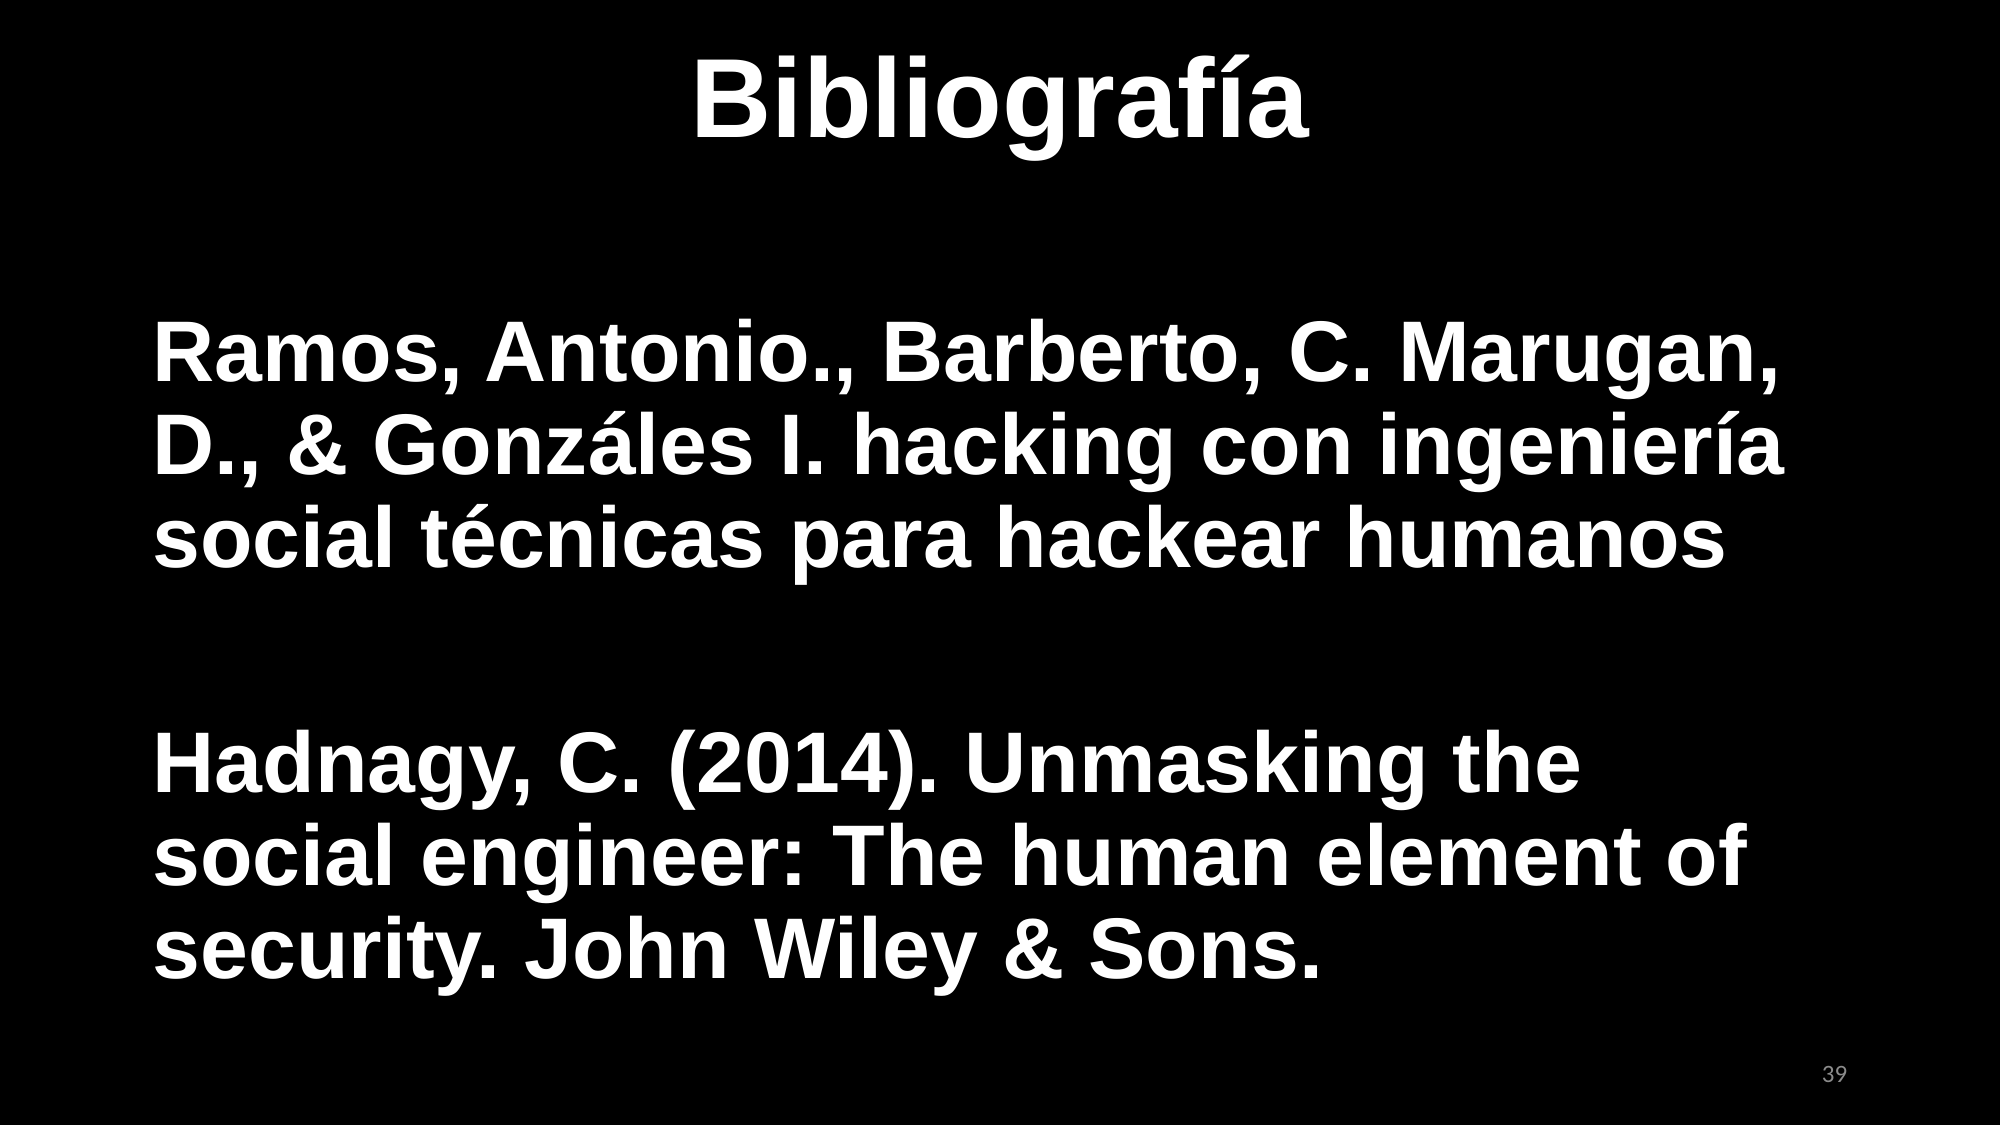

Bibliografía
Ramos, Antonio., Barberto, C. Marugan, D., & Gonzáles I. hacking con ingeniería social técnicas para hackear humanos

Hadnagy, C. (2014). Unmasking the social engineer: The human element of security. John Wiley & Sons.
39